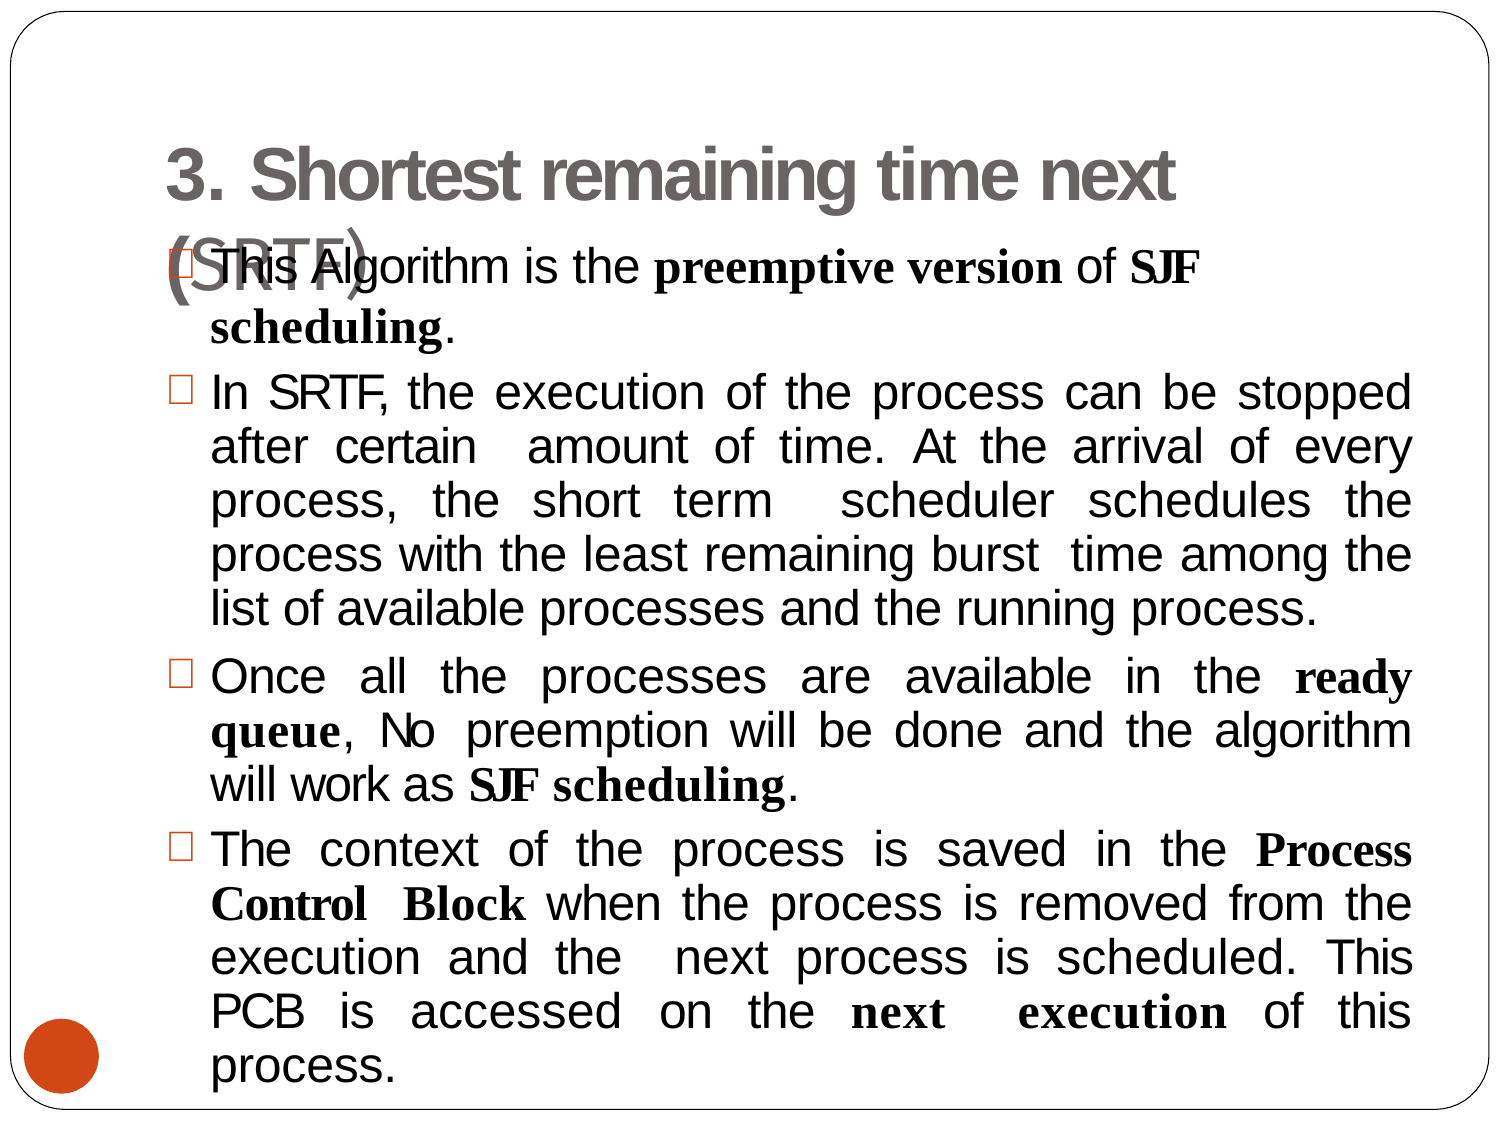

# 3. Shortest remaining time next (SRTF)
This Algorithm is the preemptive version of SJF scheduling.
In SRTF, the execution of the process can be stopped after certain  amount of time. At the arrival of every process, the short term  scheduler schedules the process with the least remaining burst  time among the list of available processes and the running process.
Once all the processes are available in the ready queue, No  preemption will be done and the algorithm will work as SJF  scheduling.
The context of the process is saved in the Process Control  Block when the process is removed from the execution and the  next process is scheduled. This PCB is accessed on the next  execution of this process.